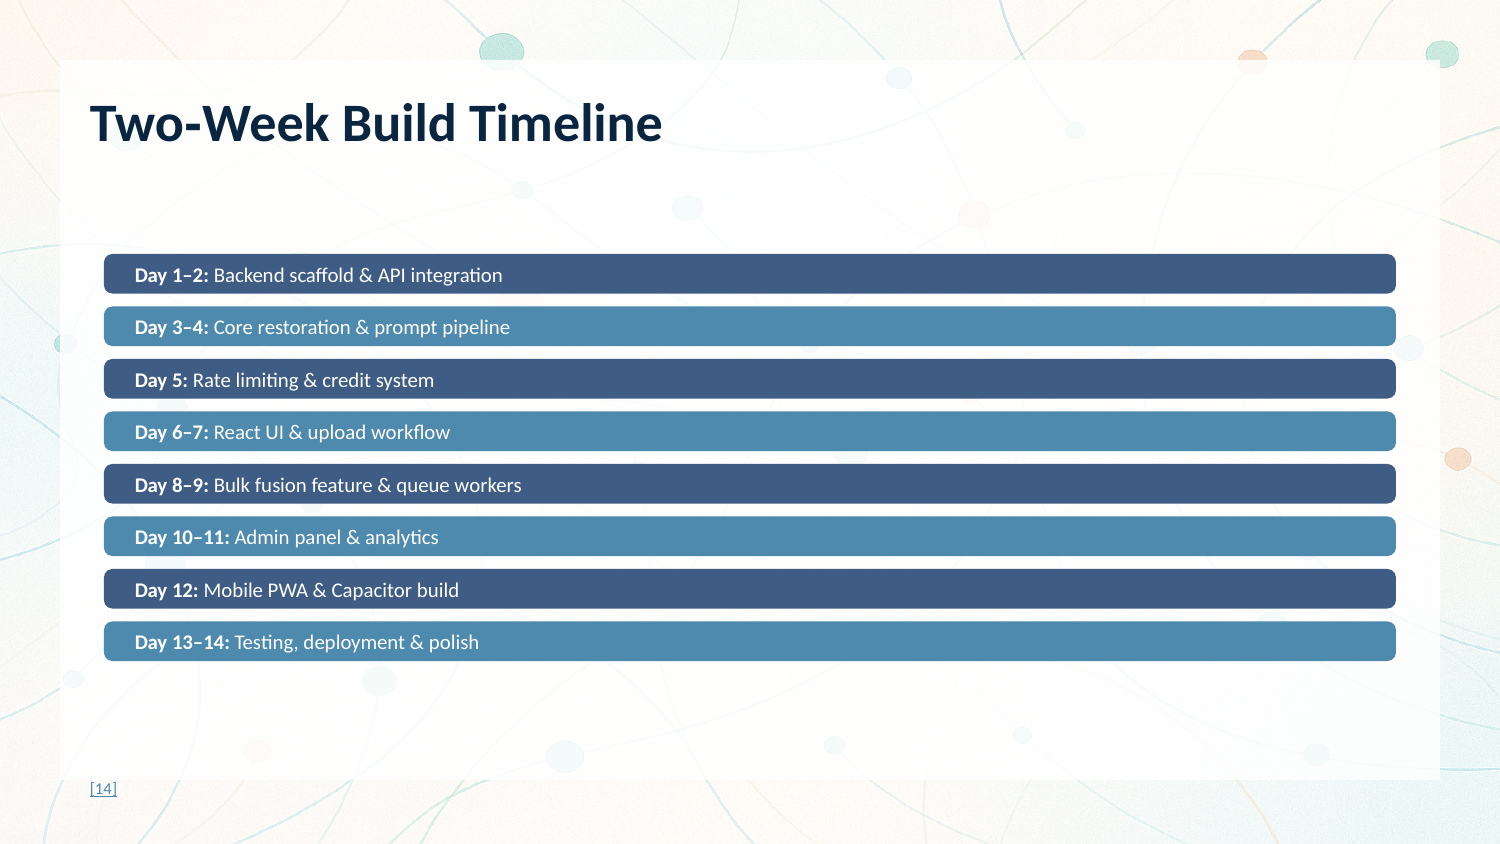

Two‑Week Build Timeline

Day 1–2: Backend scaffold & API integration

Day 3–4: Core restoration & prompt pipeline

Day 5: Rate limiting & credit system

Day 6–7: React UI & upload workflow

Day 8–9: Bulk fusion feature & queue workers

Day 10–11: Admin panel & analytics

Day 12: Mobile PWA & Capacitor build

Day 13–14: Testing, deployment & polish
[14]